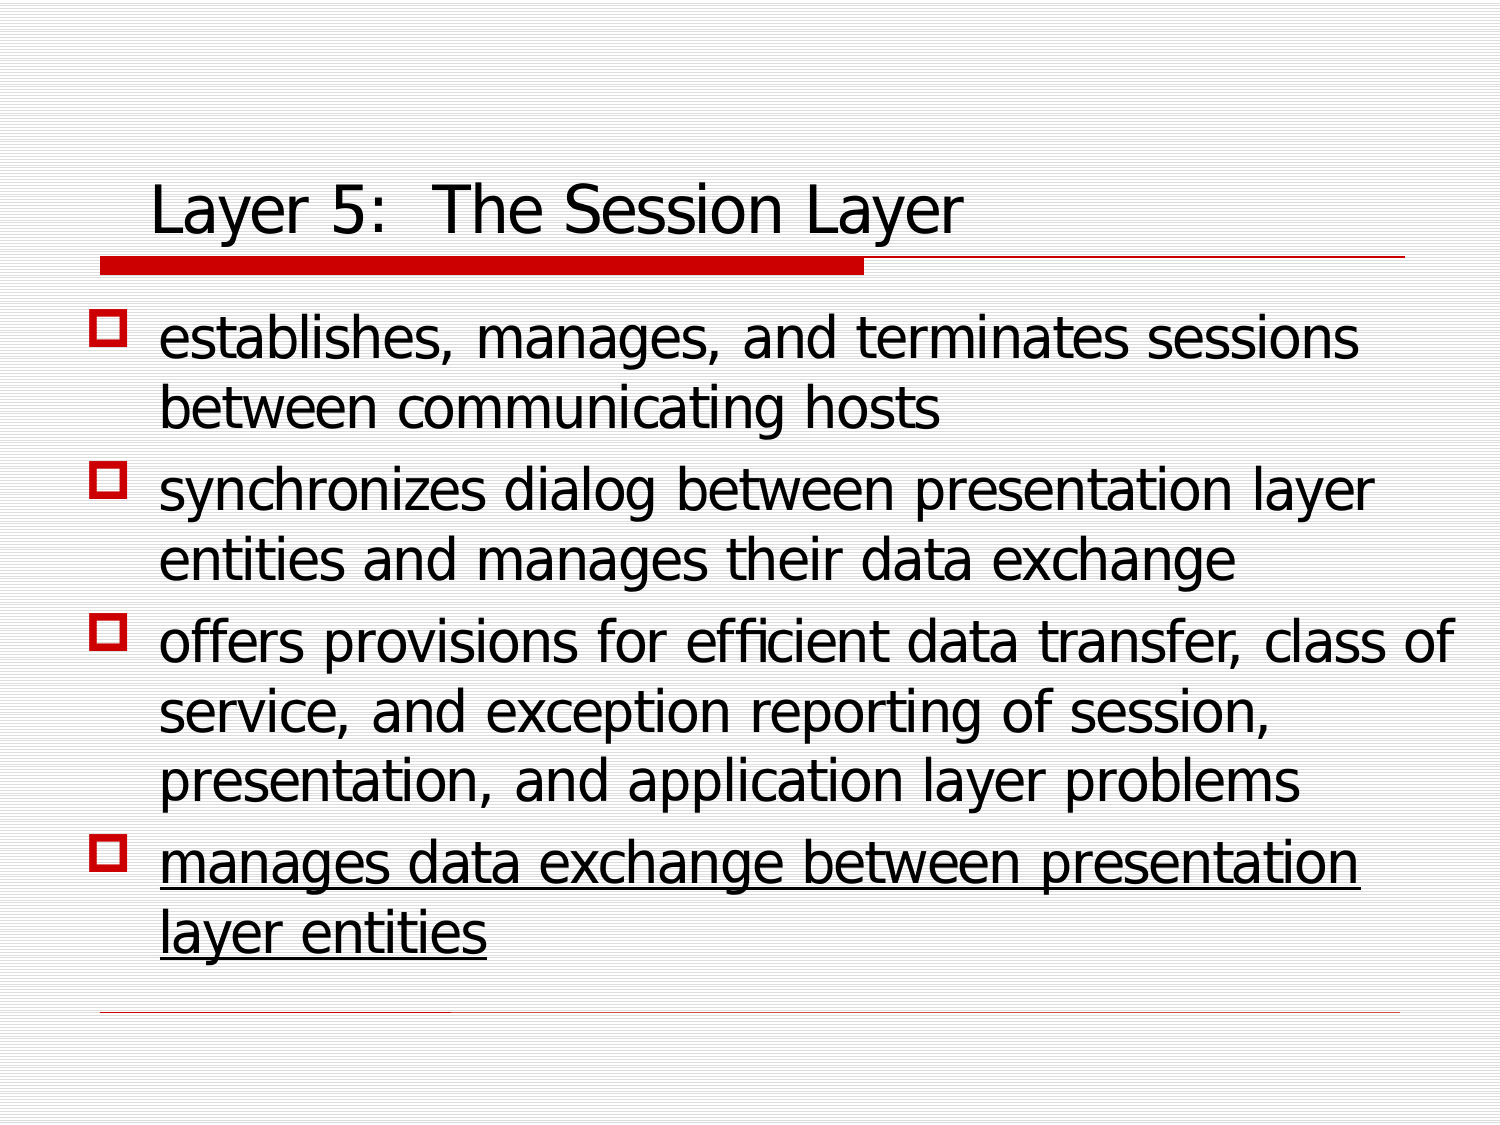

Layer 5:  The Session Layer
establishes, manages, and terminates sessions between communicating hosts
synchronizes dialog between presentation layer entities and manages their data exchange
offers provisions for efficient data transfer, class of service, and exception reporting of session, presentation, and application layer problems
manages data exchange between presentation layer entities